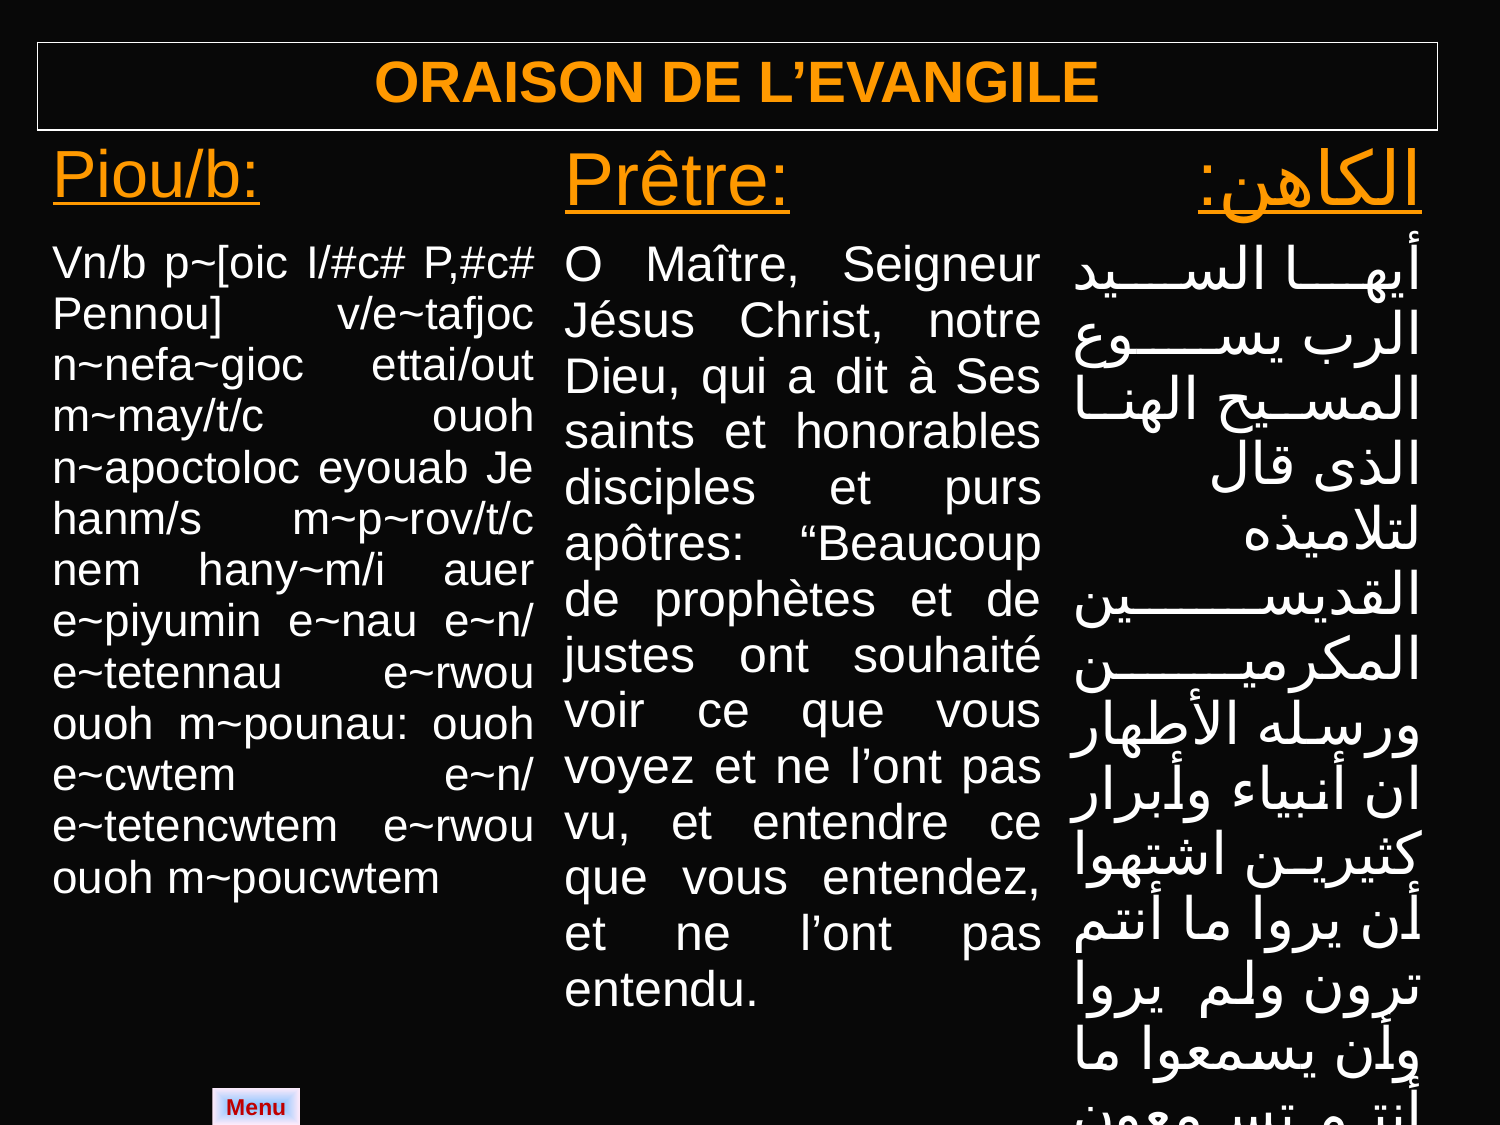

| ORAISON DE L’EVANGILE |  |  |
| --- | --- | --- |
| Piou/b: | Prêtre: | الكاهن: |
| Vn/b p~[oic I/#c# P,#c# Pennou] v/e~tafjoc n~nefa~gioc ettai/out m~may/t/c ouoh n~apoctoloc eyouab Je hanm/s m~p~rov/t/c nem hany~m/i auer e~piyumin e~nau e~n/ e~tetennau e~rwou ouoh m~pounau: ouoh e~cwtem e~n/ e~tetencwtem e~rwou ouoh m~poucwtem | O Maître, Seigneur Jésus Christ, notre Dieu, qui a dit à Ses saints et honorables disciples et purs apôtres: “Beaucoup de prophètes et de justes ont souhaité voir ce que vous voyez et ne l’ont pas vu, et entendre ce que vous entendez, et ne l’ont pas entendu. | أيها السيد الرب يسوع المسيح الهنا الذى قال لتلاميذه القديسين المكرمين ورسله الأطهار ان أنبياء وأبرار كثيرين اشتهوا أن يروا ما أنتم ترون ولم يروا وأن يسمعوا ما أنتم تسمعون ولم يسمعوا . |
Menu